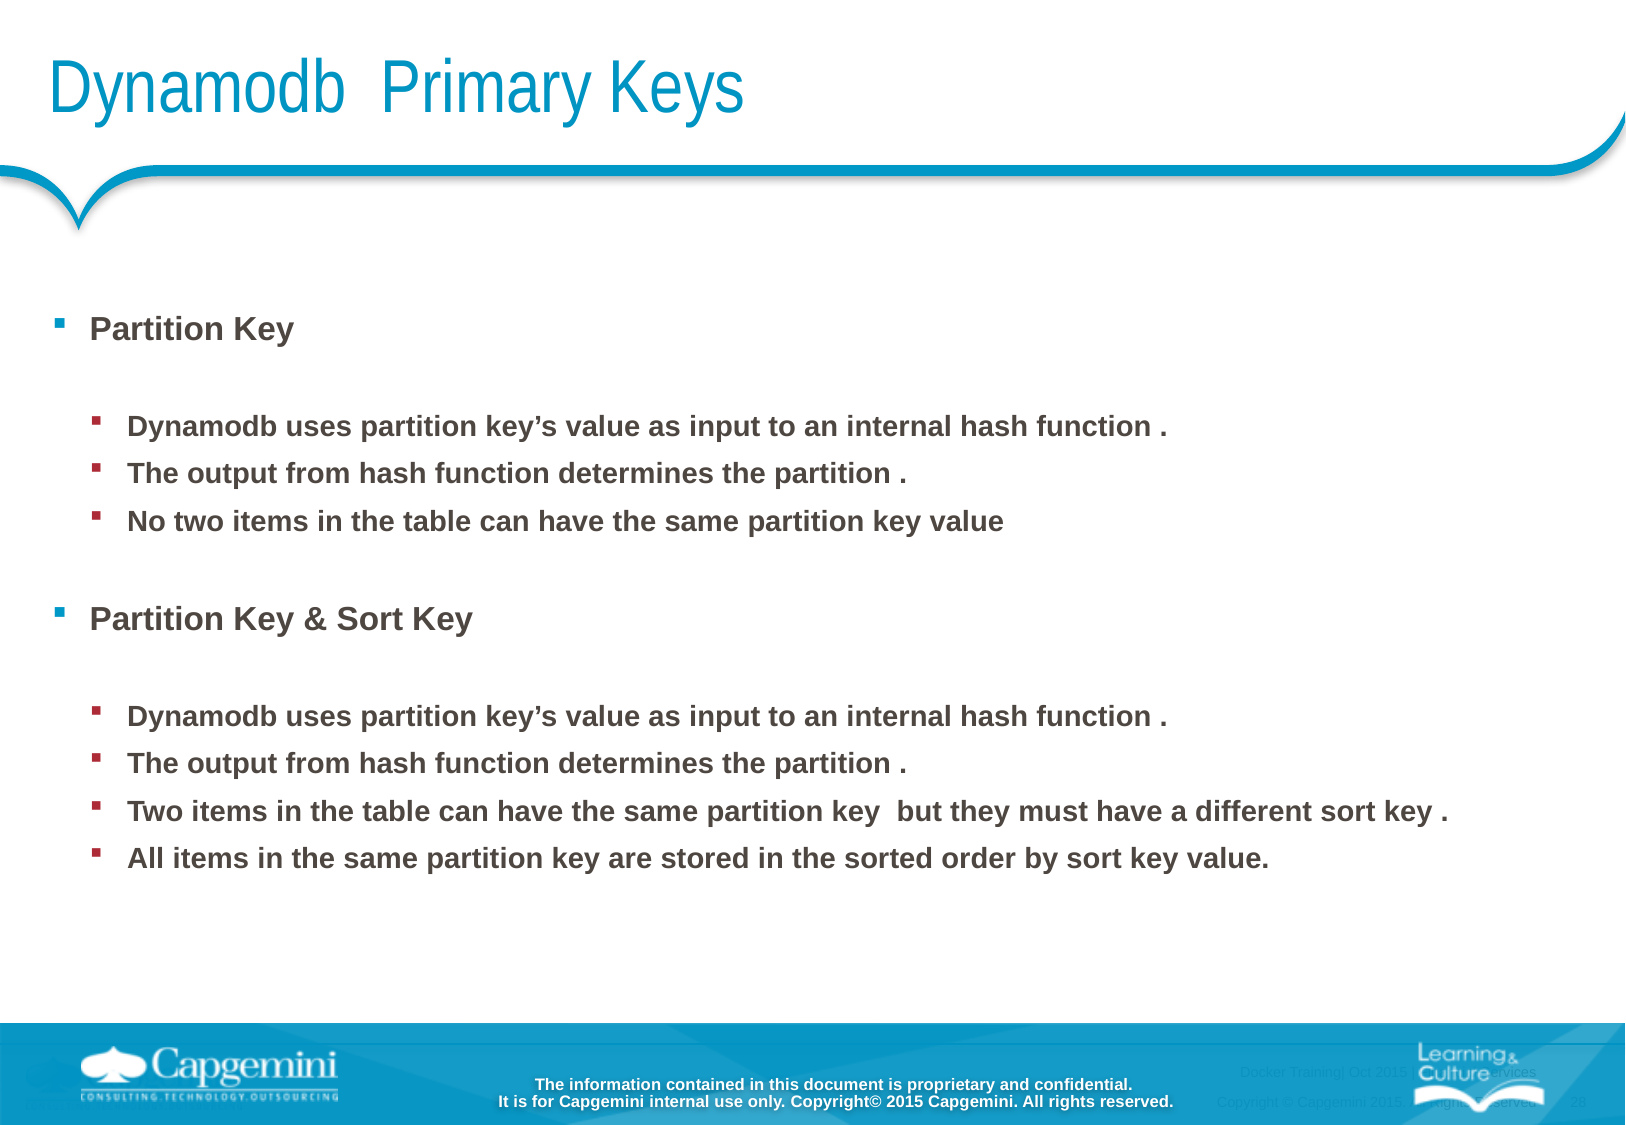

# Dynamodb  Primary Keys

Partition Key

Dynamodb uses partition key’s value as input to an internal hash function .
The output from hash function determines the partition .
No two items in the table can have the same partition key value

Partition Key & Sort Key

Dynamodb uses partition key’s value as input to an internal hash function .
The output from hash function determines the partition .
Two items in the table can have the same partition key  but they must have a different sort key .
All items in the same partition key are stored in the sorted order by sort key value.